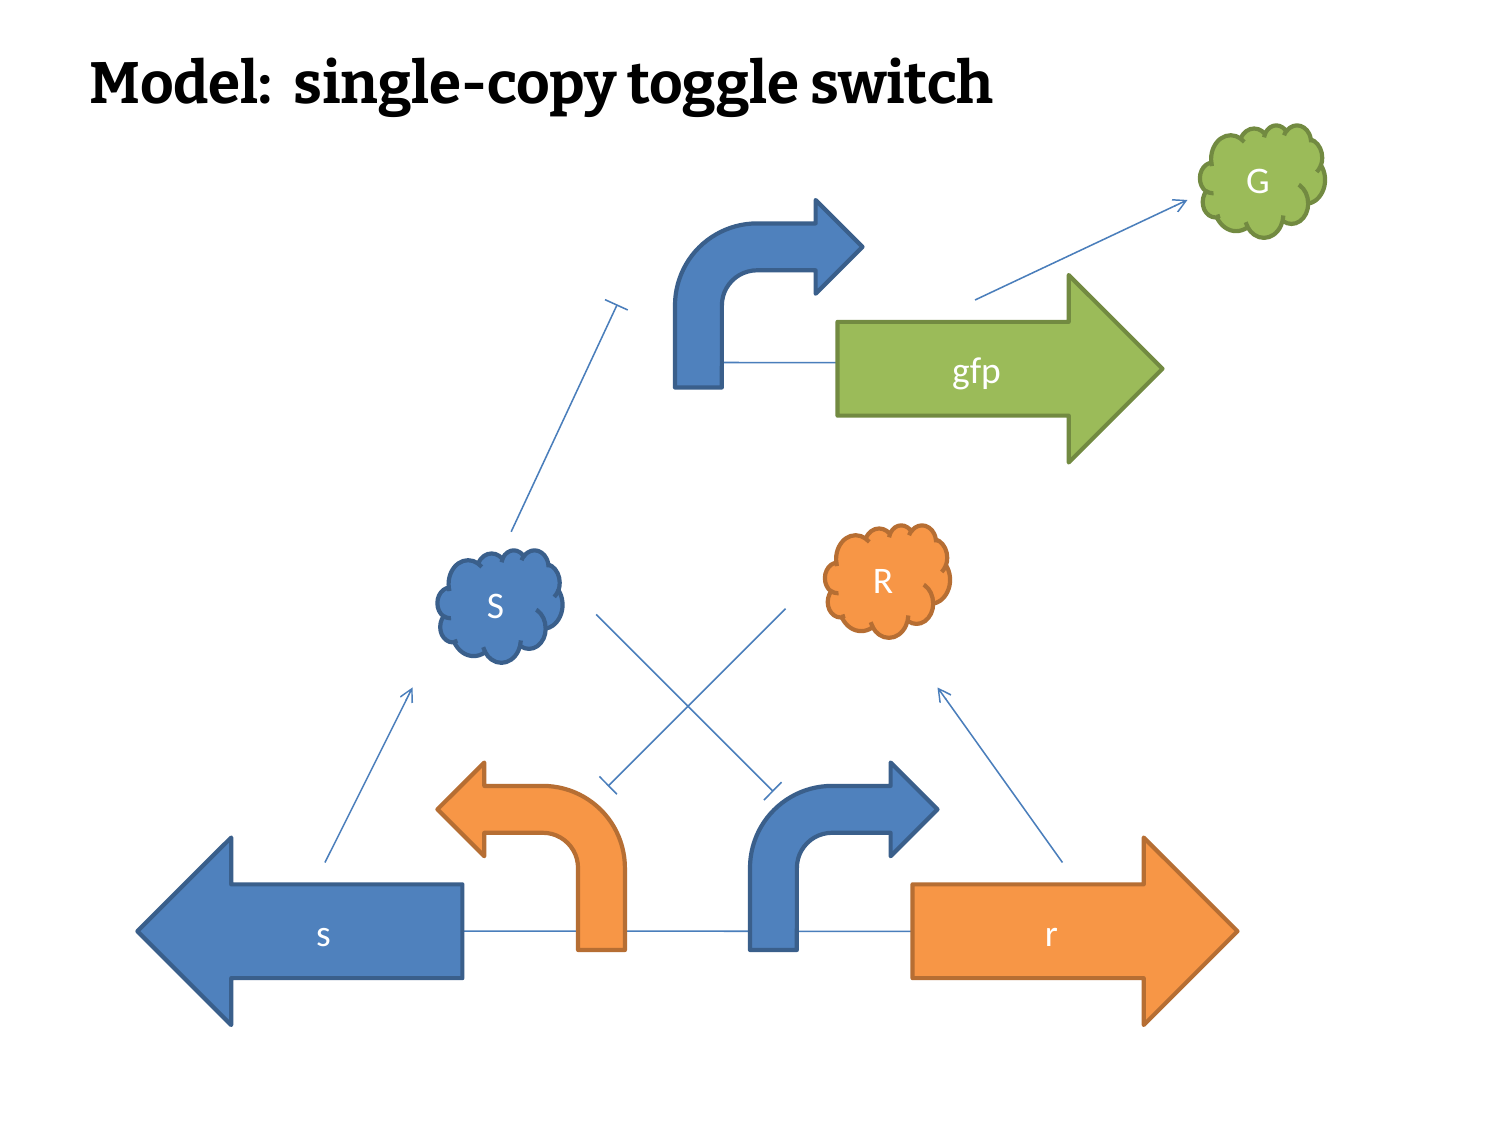

Model:  single-copy toggle switch
G

gfp
R
S

s
r